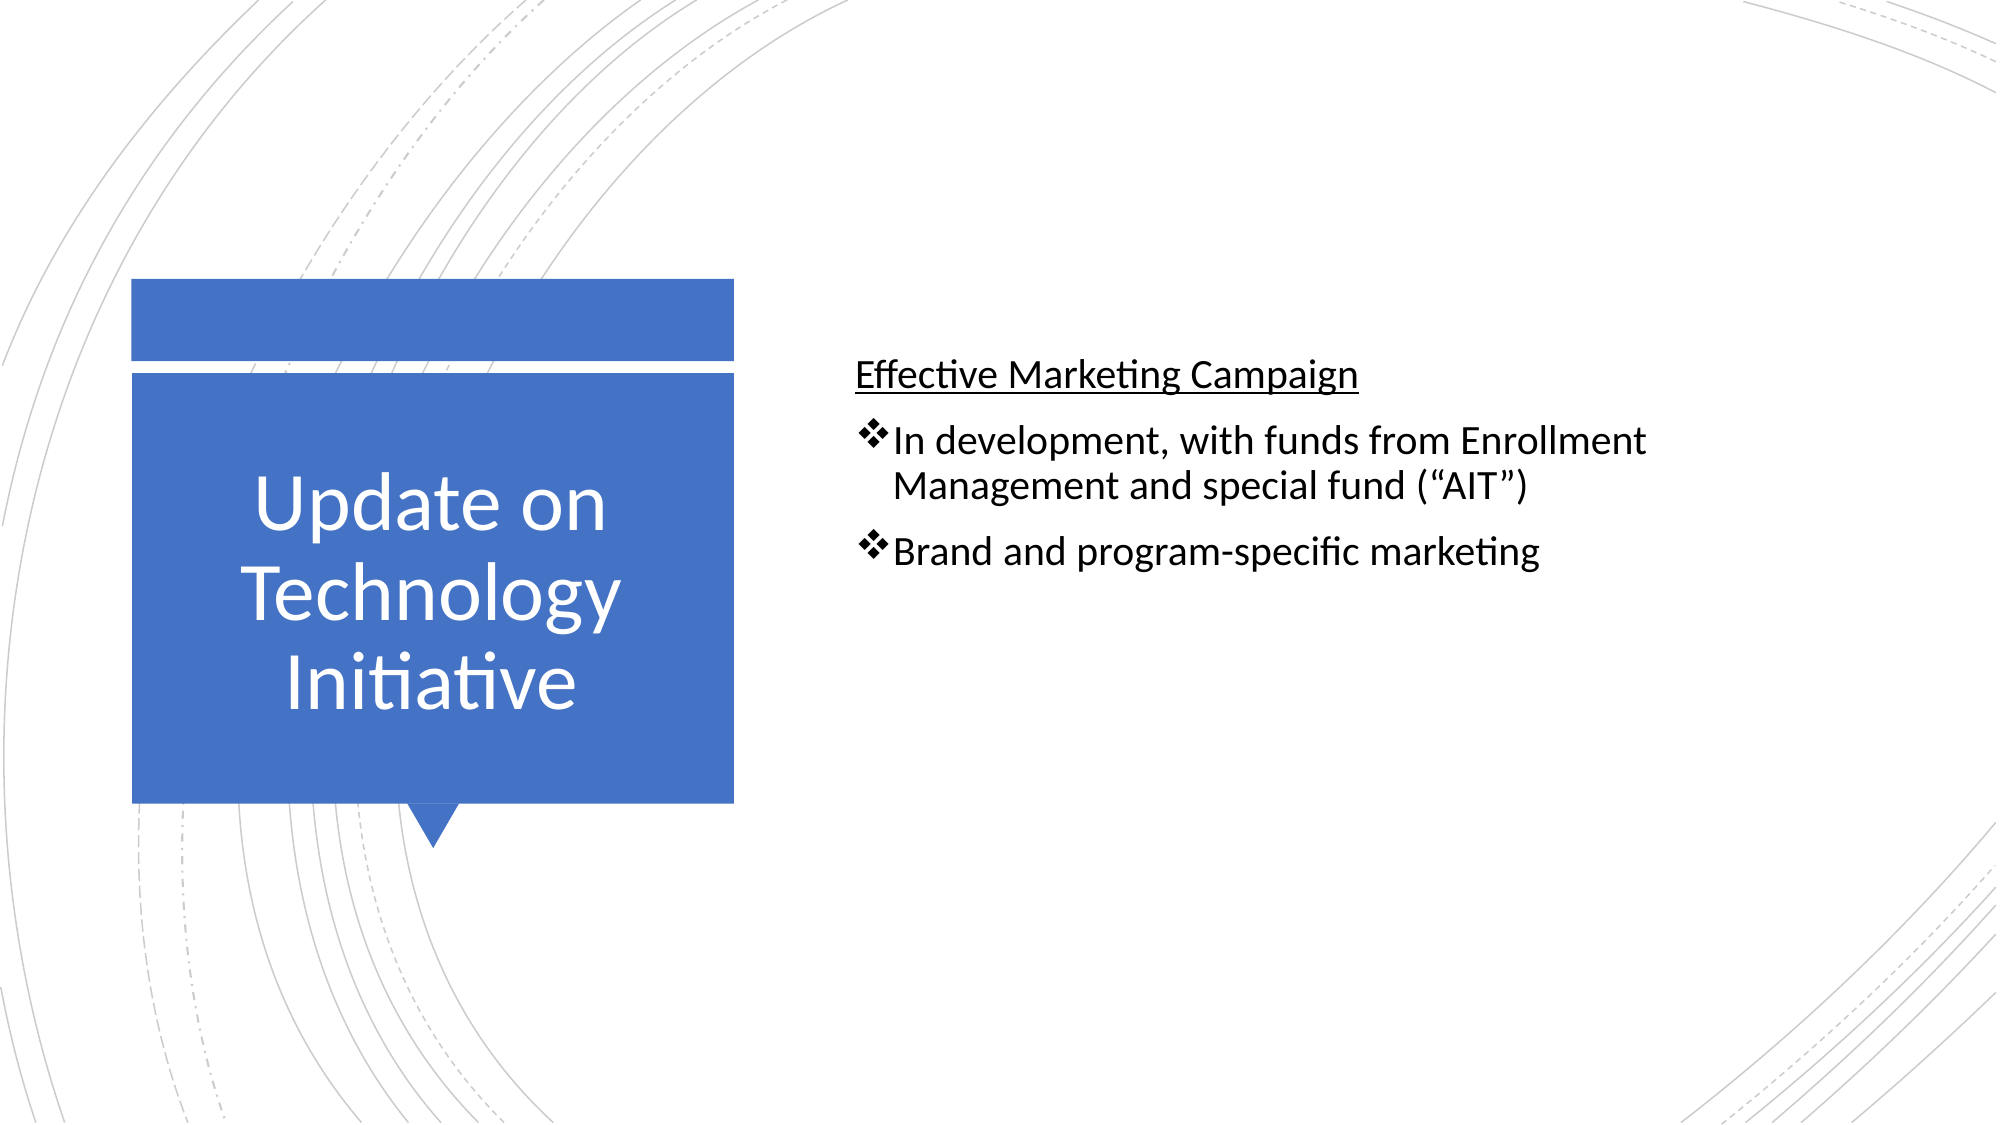

Effective Marketing Campaign
In development, with funds from Enrollment Management and special fund (“AIT”)
Brand and program-specific marketing

# Update on Technology Initiative